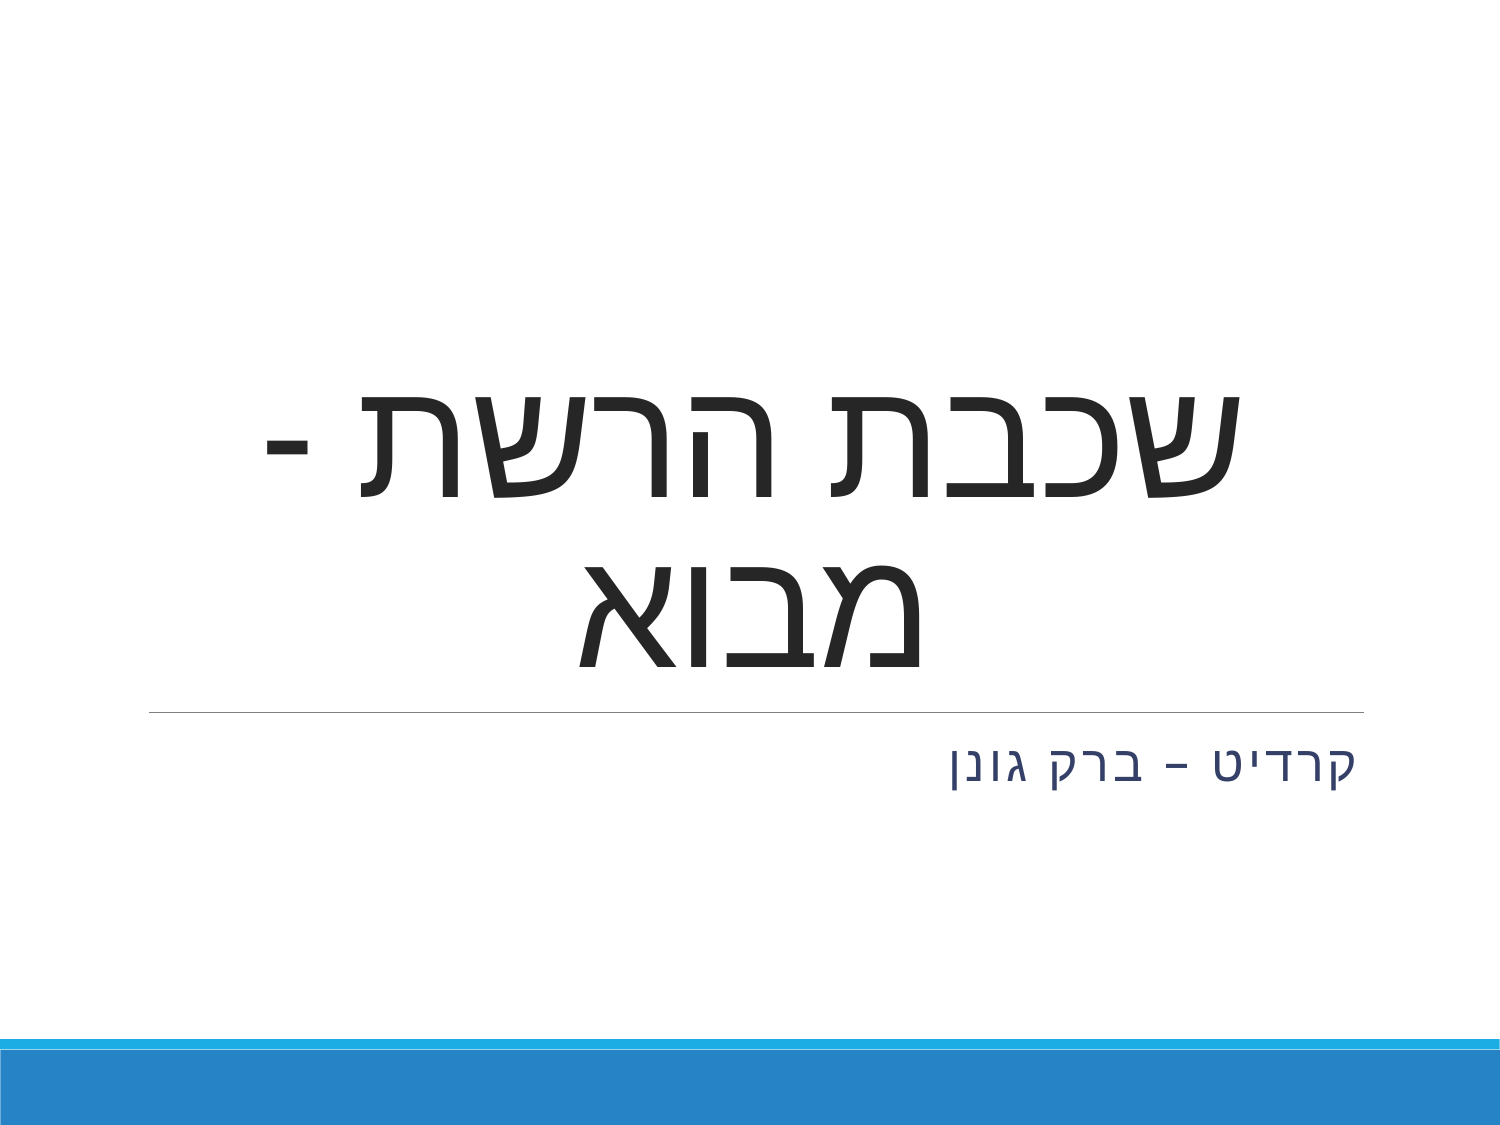

# שכבת הרשת - מבוא
קרדיט – ברק גונן